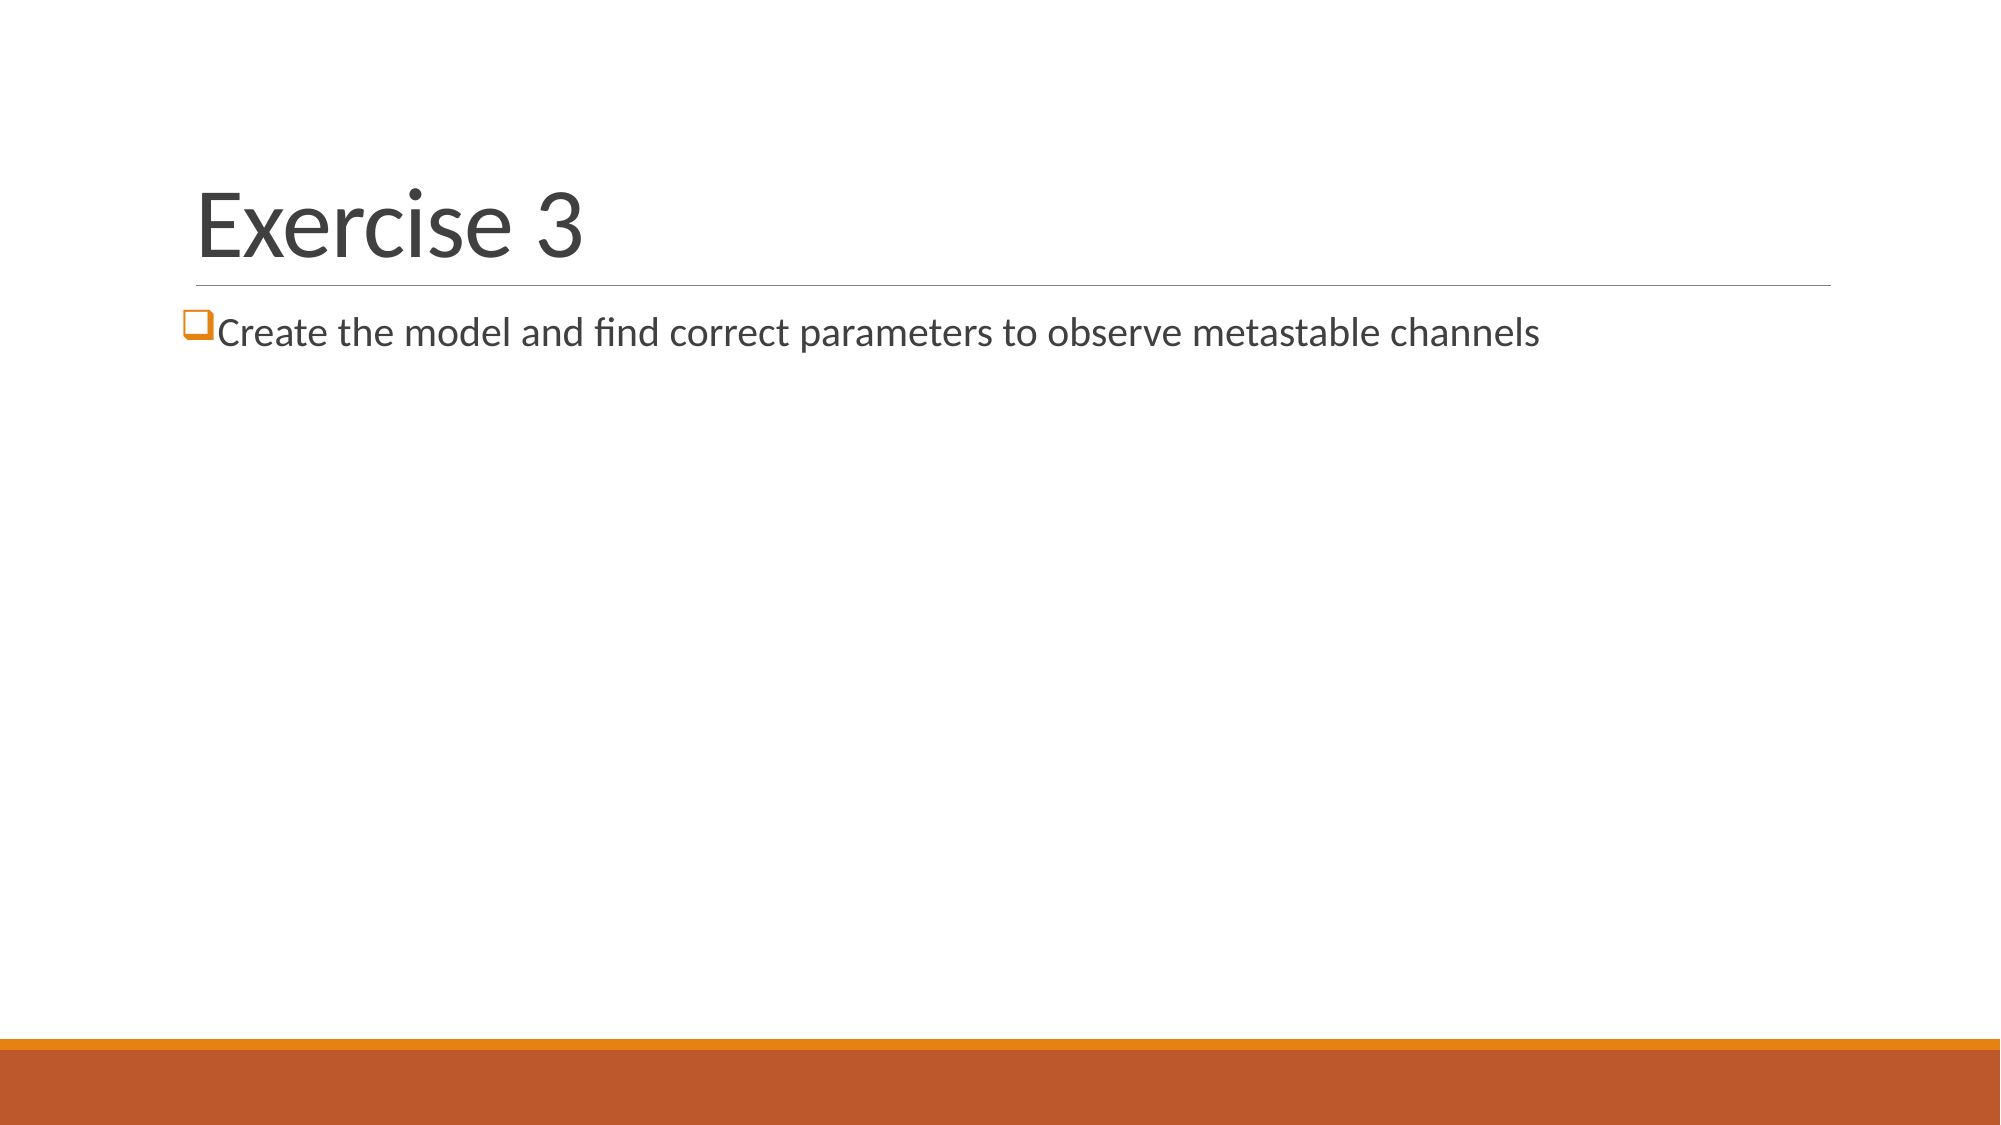

# Exercise 3
Create the model and find correct parameters to observe metastable channels